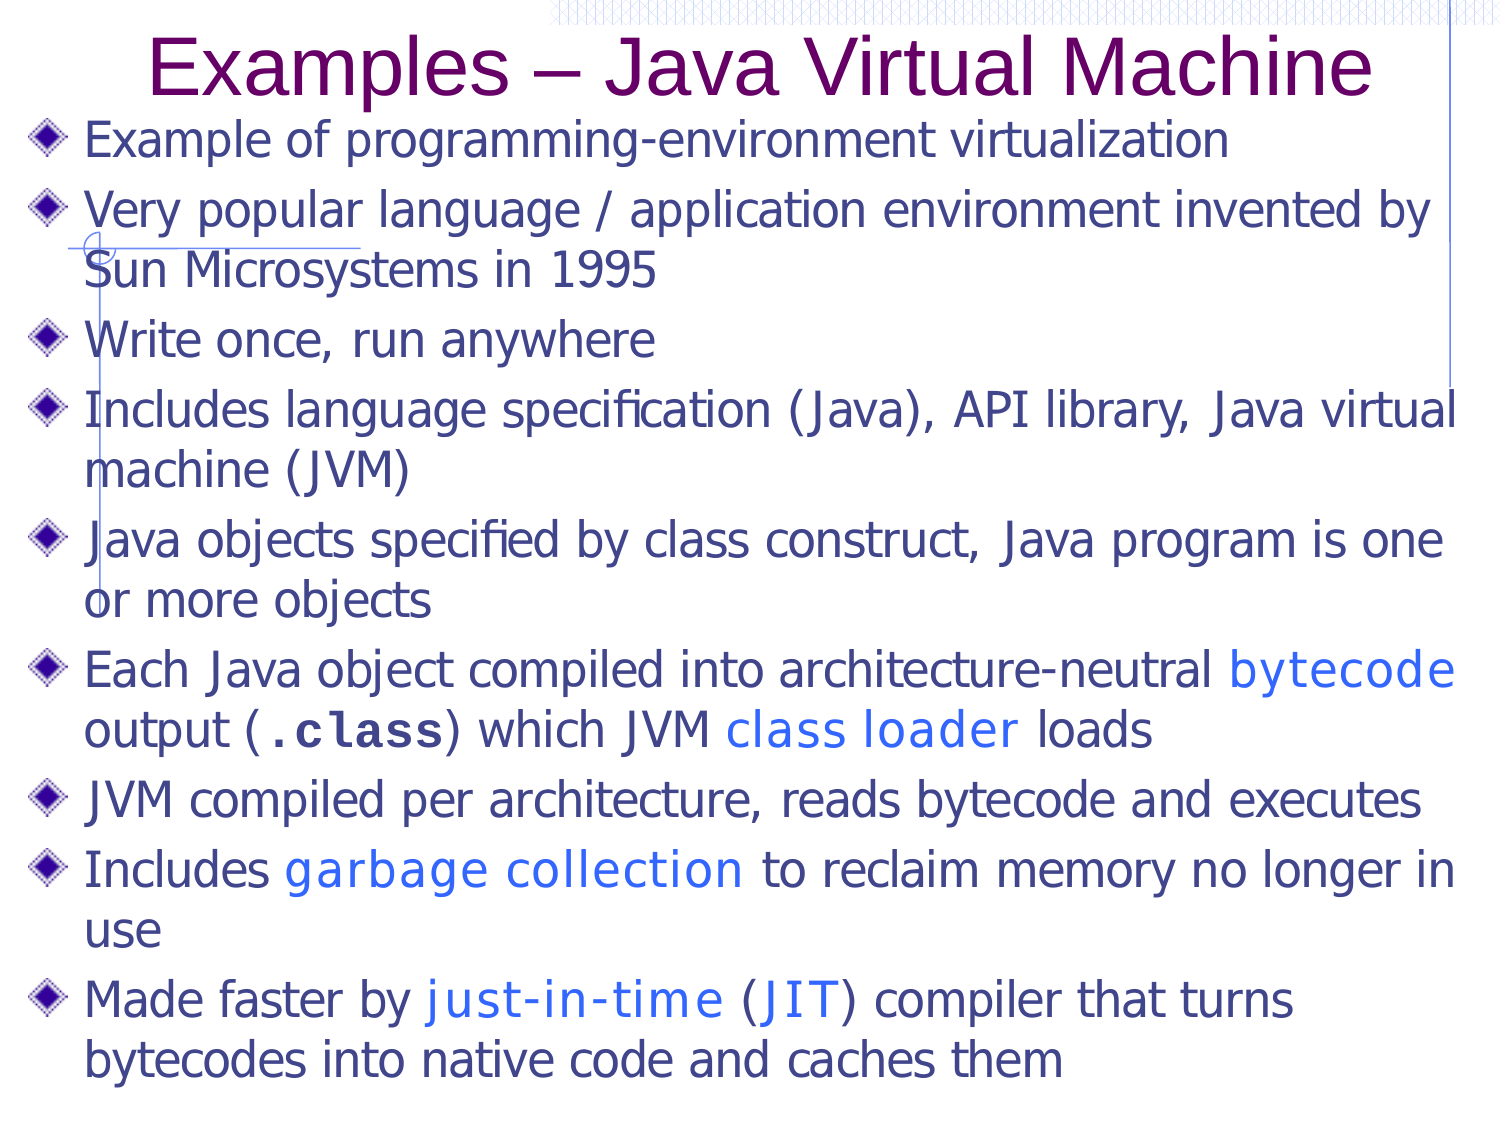

# Examples – Java Virtual Machine
Example of programming-environment virtualization
Very popular language / application environment invented by Sun Microsystems in 1995
Write once, run anywhere
Includes language specification (Java), API library, Java virtual machine (JVM)
Java objects specified by class construct, Java program is one or more objects
Each Java object compiled into architecture-neutral bytecode output (.class) which JVM class loader loads
JVM compiled per architecture, reads bytecode and executes
Includes garbage collection to reclaim memory no longer in use
Made faster by just-in-time (JIT) compiler that turns bytecodes into native code and caches them